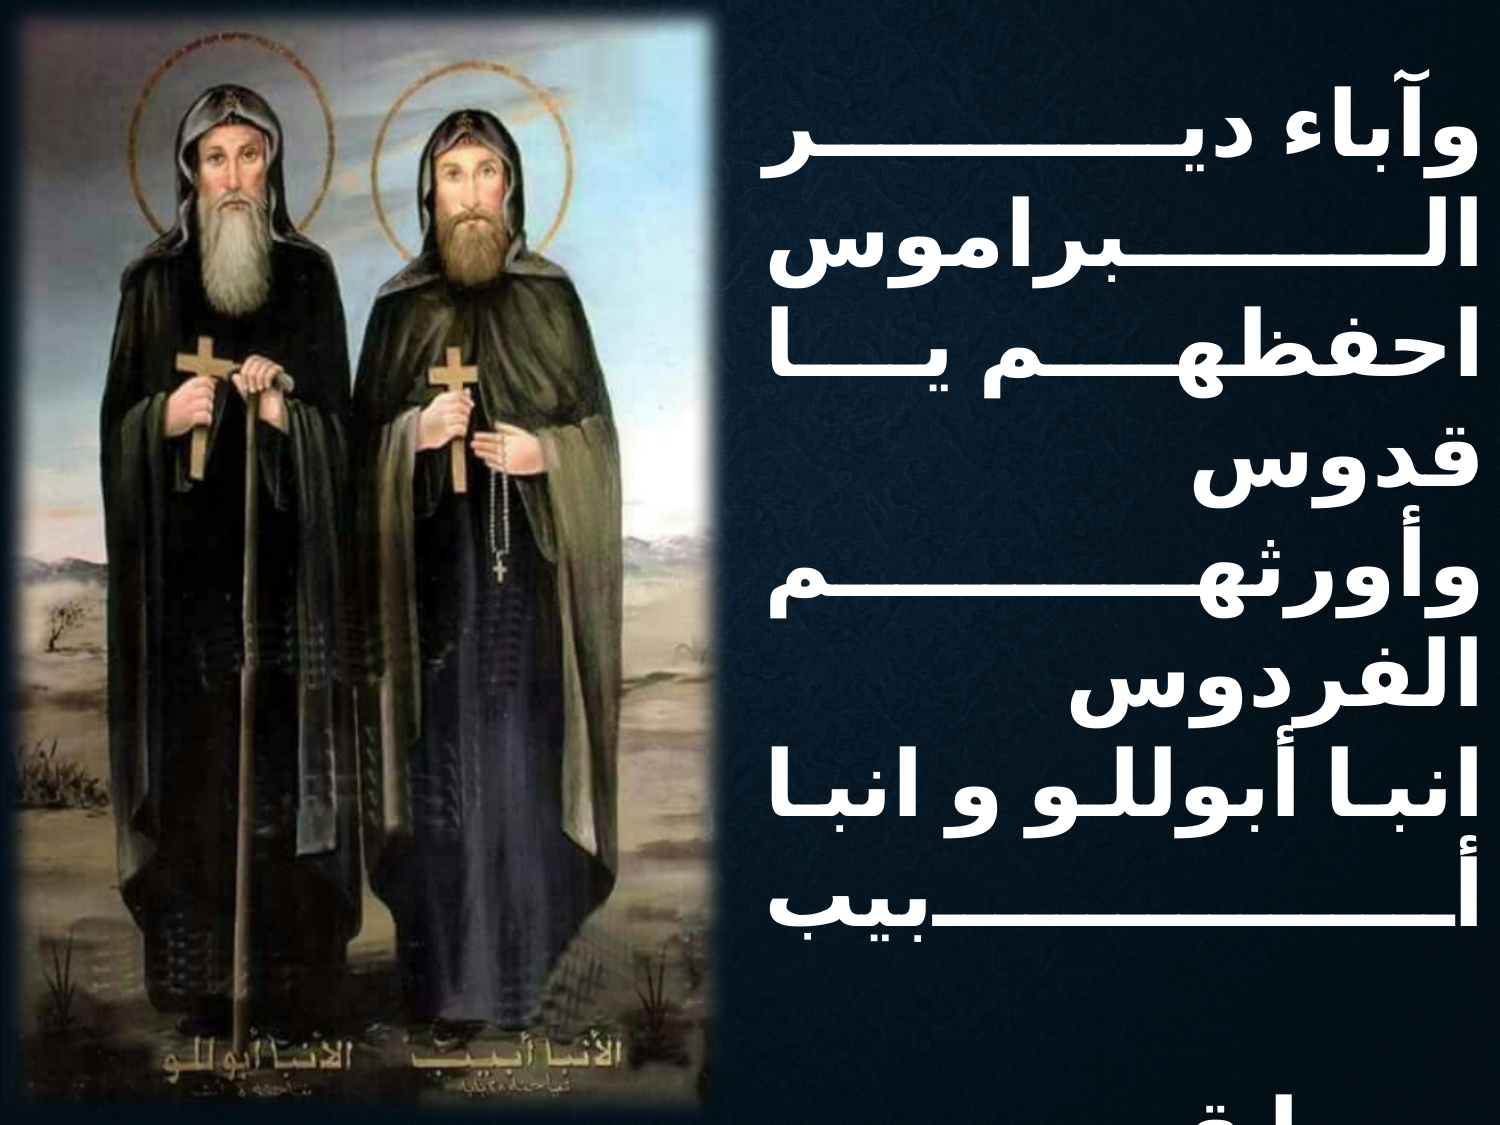

وآباء دير البراموس
احفظهم يا قدوس
وأورثهم الفردوس
انبا أبوللو و انبا أبيب
يا قديسى البراموس
اذكروا كل النفوس
أمام الرب القدوس
انبا أبوللو و انبا أبيب